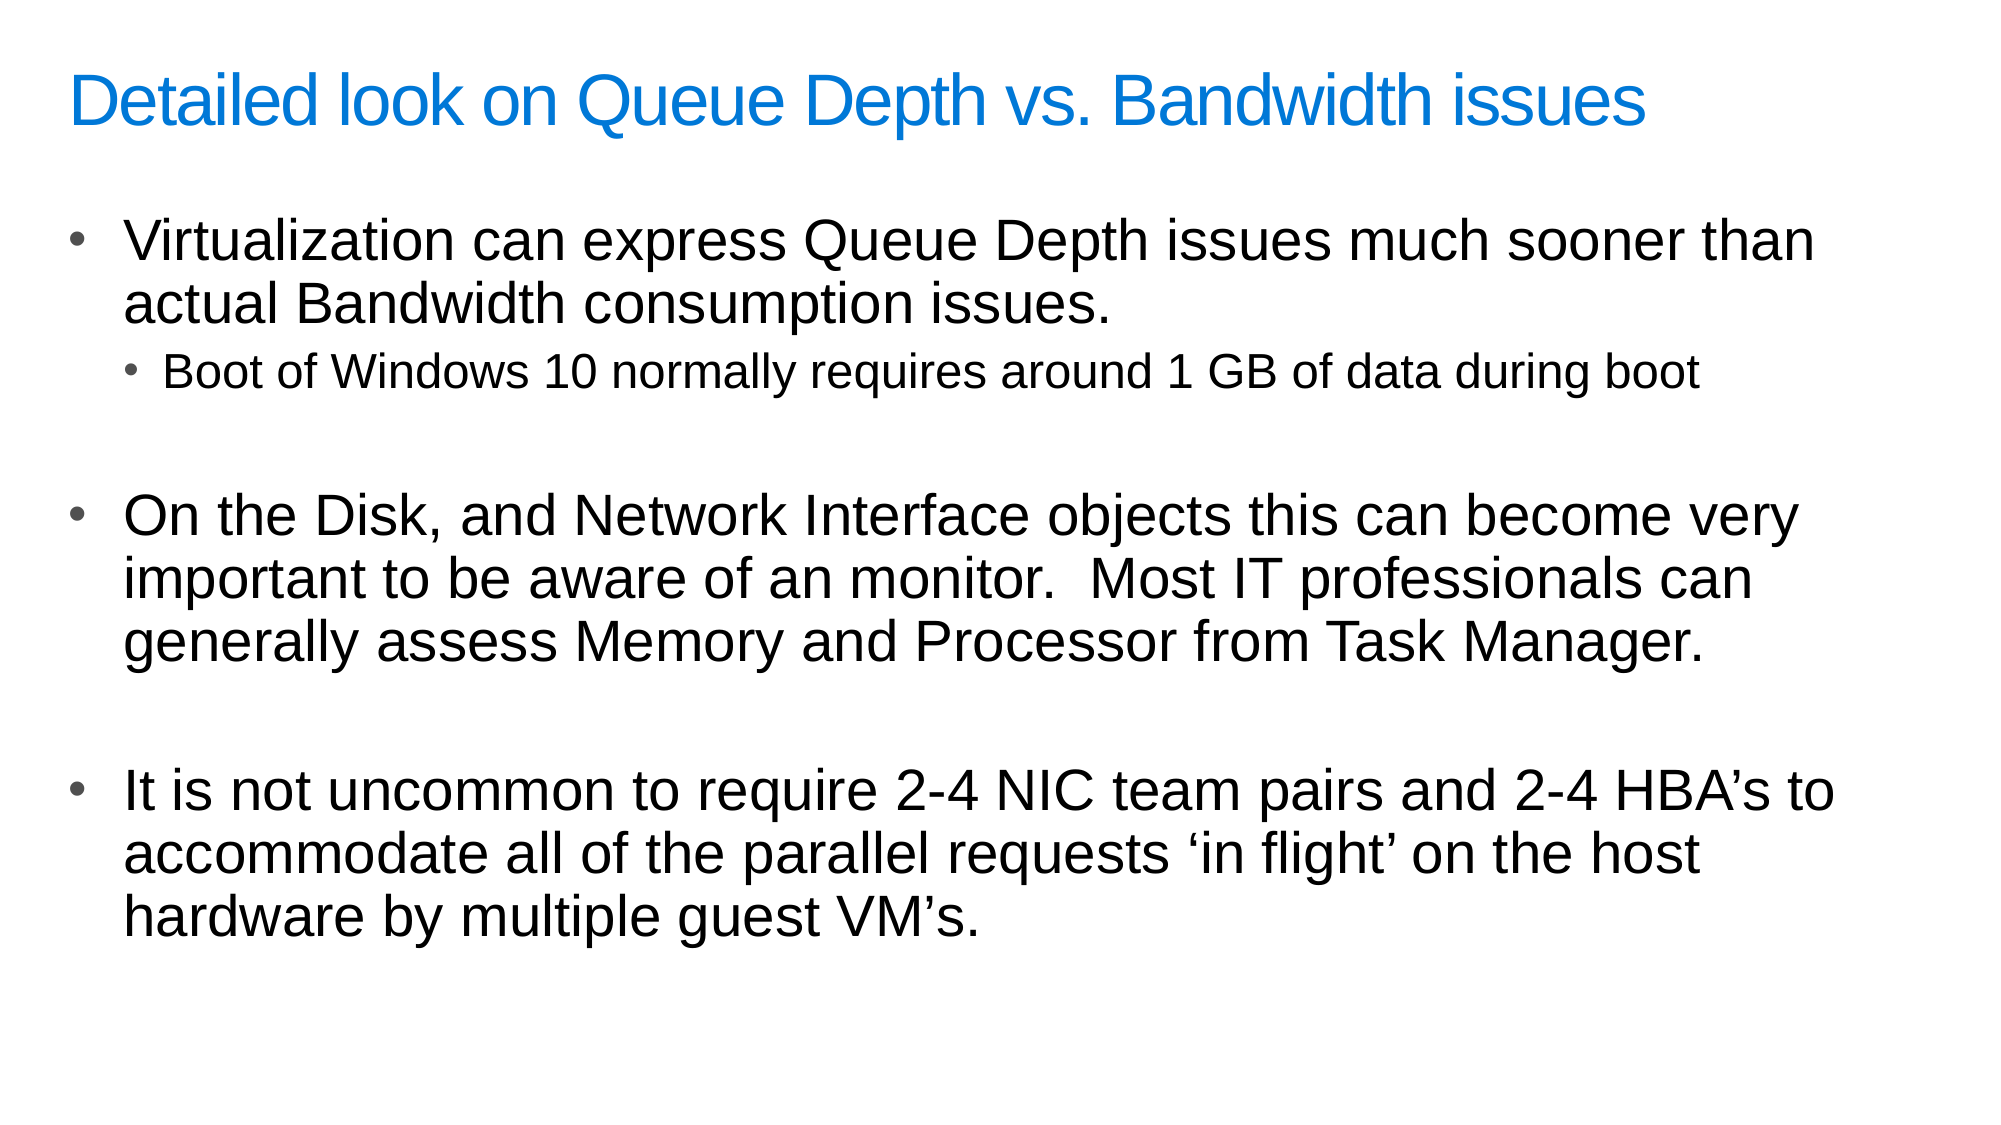

# Detailed look on Queue Depth vs. Bandwidth issues
Virtualization can express Queue Depth issues much sooner than actual Bandwidth consumption issues.
Boot of Windows 10 normally requires around 1 GB of data during boot

On the Disk, and Network Interface objects this can become very important to be aware of an monitor.  Most IT professionals can generally assess Memory and Processor from Task Manager.

It is not uncommon to require 2-4 NIC team pairs and 2-4 HBA’s to accommodate all of the parallel requests ‘in flight’ on the host hardware by multiple guest VM’s.